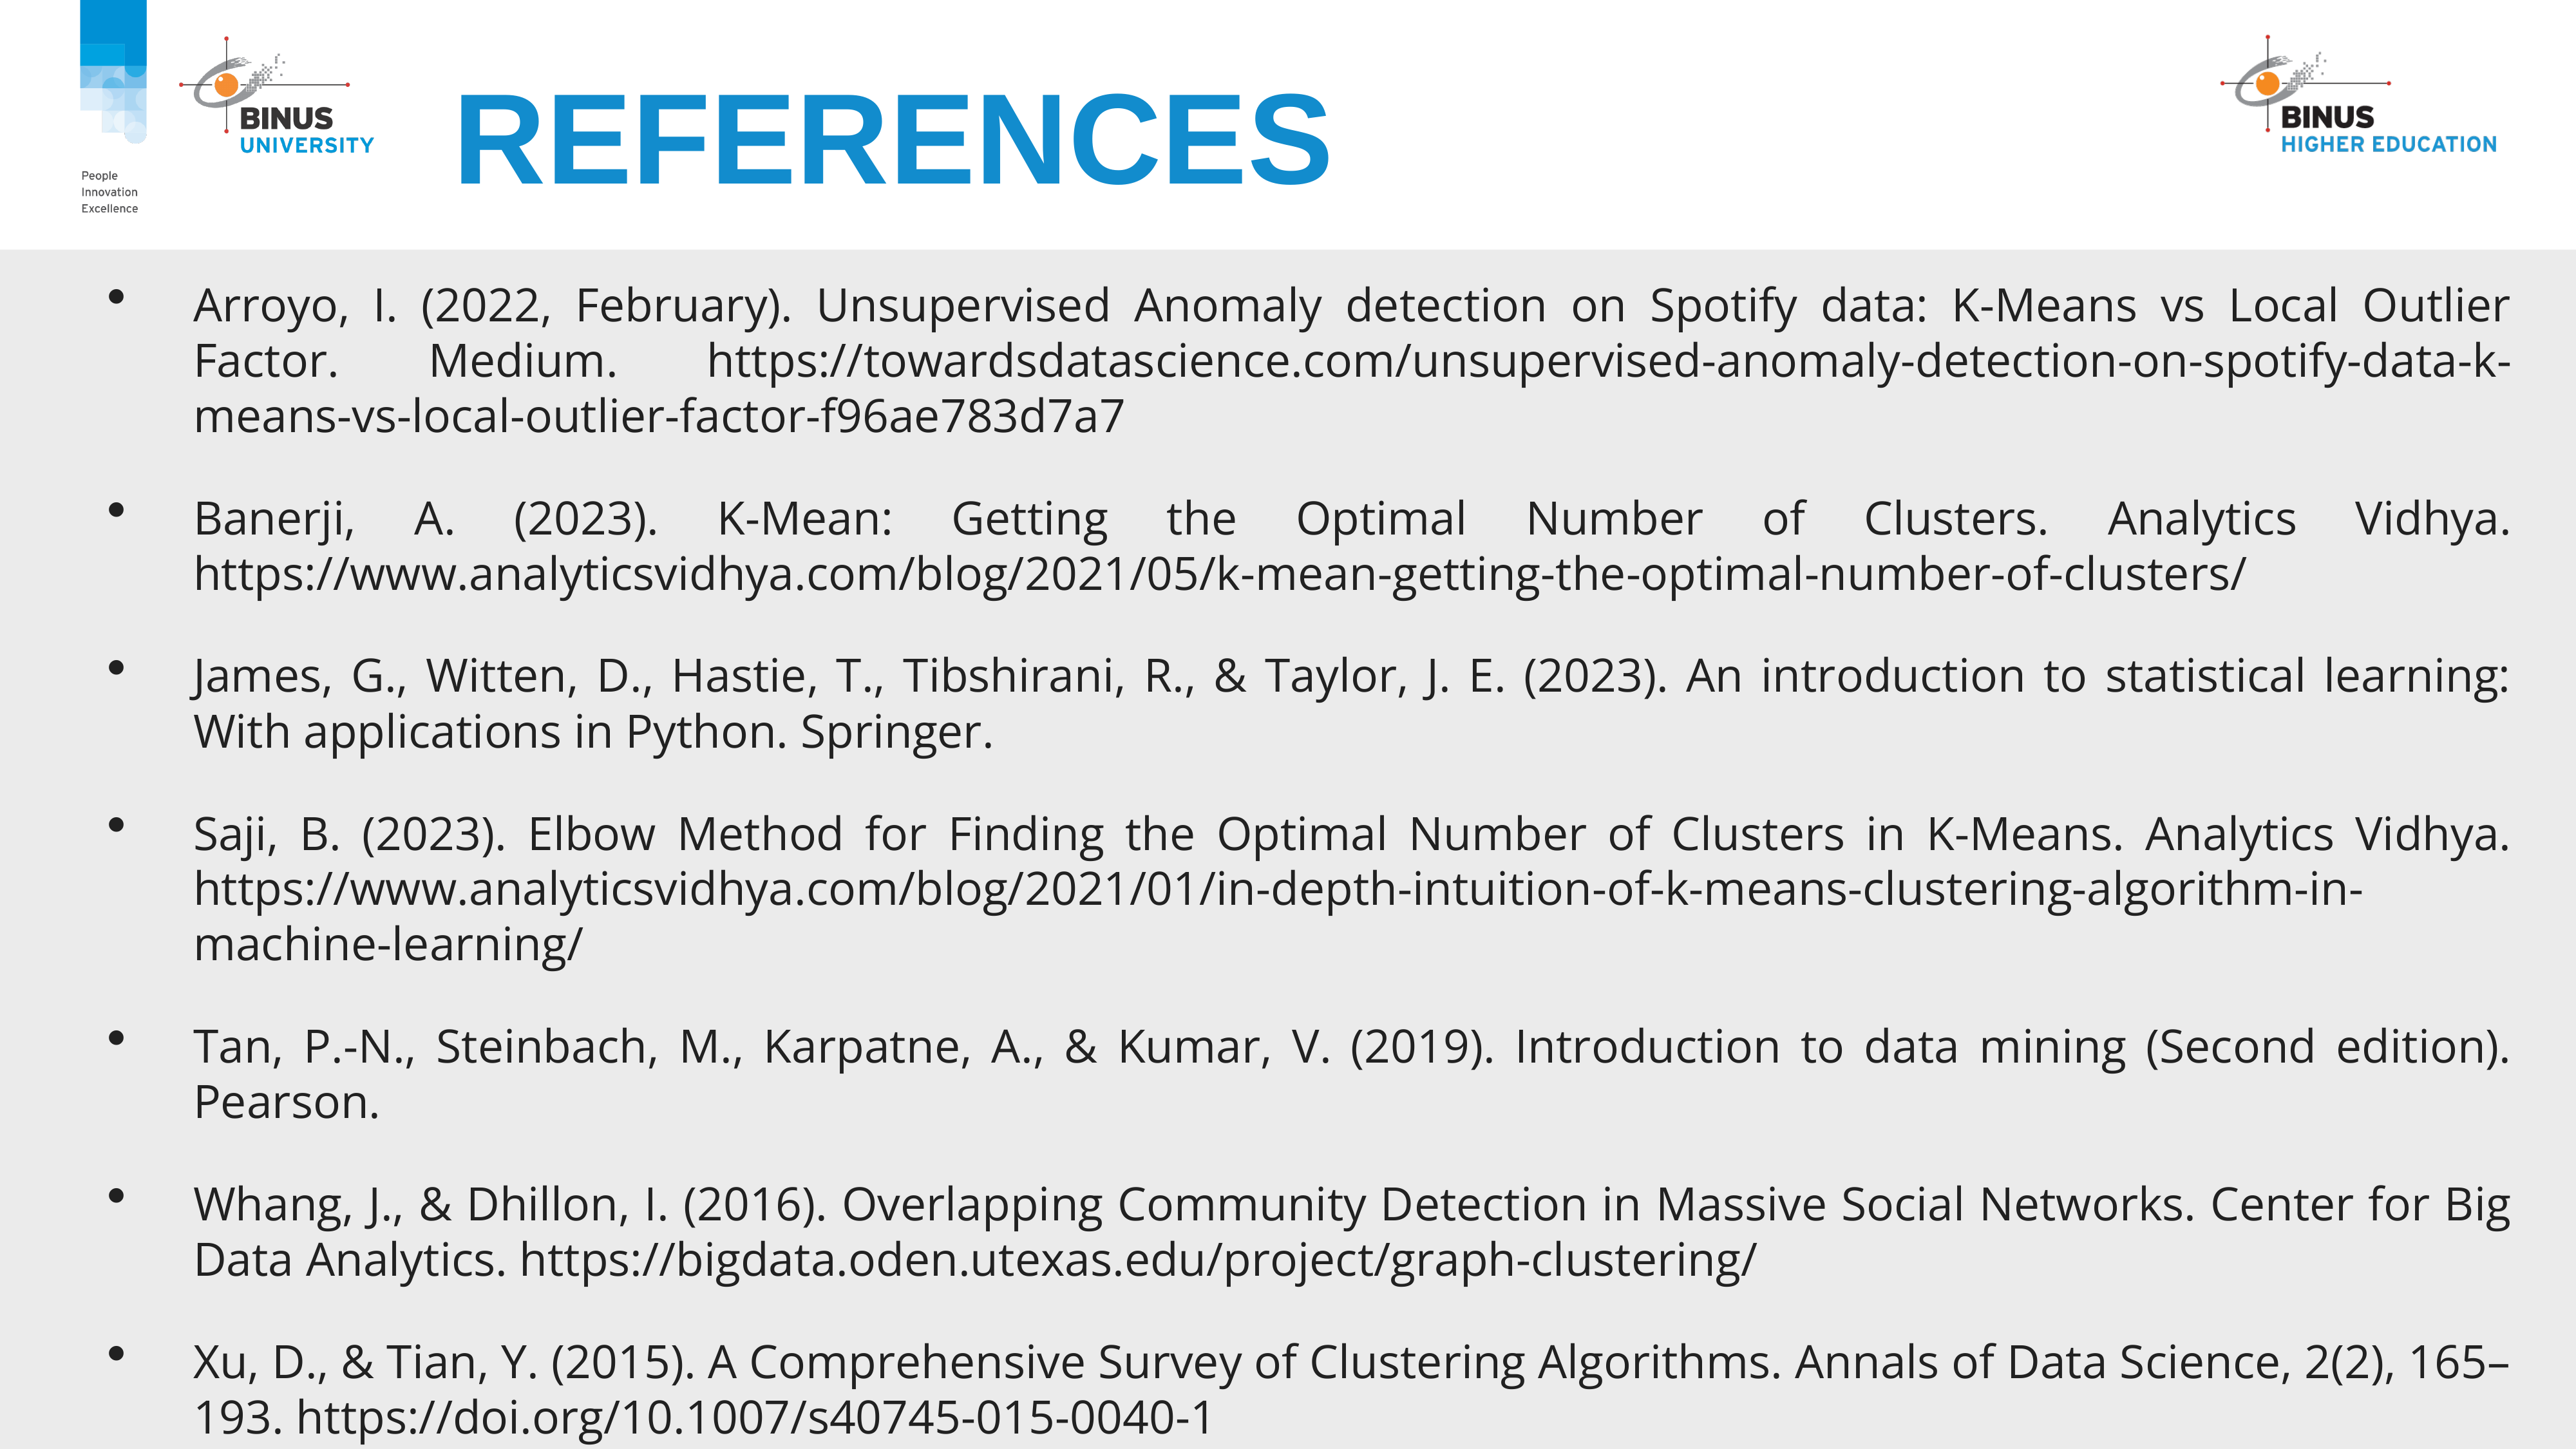

# References
Arroyo, I. (2022, February). Unsupervised Anomaly detection on Spotify data: K-Means vs Local Outlier Factor. Medium. https://towardsdatascience.com/unsupervised-anomaly-detection-on-spotify-data-k-means-vs-local-outlier-factor-f96ae783d7a7
Banerji, A. (2023). K-Mean: Getting the Optimal Number of Clusters. Analytics Vidhya. https://www.analyticsvidhya.com/blog/2021/05/k-mean-getting-the-optimal-number-of-clusters/
James, G., Witten, D., Hastie, T., Tibshirani, R., & Taylor, J. E. (2023). An introduction to statistical learning: With applications in Python. Springer.
Saji, B. (2023). Elbow Method for Finding the Optimal Number of Clusters in K-Means. Analytics Vidhya. https://www.analyticsvidhya.com/blog/2021/01/in-depth-intuition-of-k-means-clustering-algorithm-in-machine-learning/
Tan, P.-N., Steinbach, M., Karpatne, A., & Kumar, V. (2019). Introduction to data mining (Second edition). Pearson.
Whang, J., & Dhillon, I. (2016). Overlapping Community Detection in Massive Social Networks. Center for Big Data Analytics. https://bigdata.oden.utexas.edu/project/graph-clustering/
Xu, D., & Tian, Y. (2015). A Comprehensive Survey of Clustering Algorithms. Annals of Data Science, 2(2), 165–193. https://doi.org/10.1007/s40745-015-0040-1